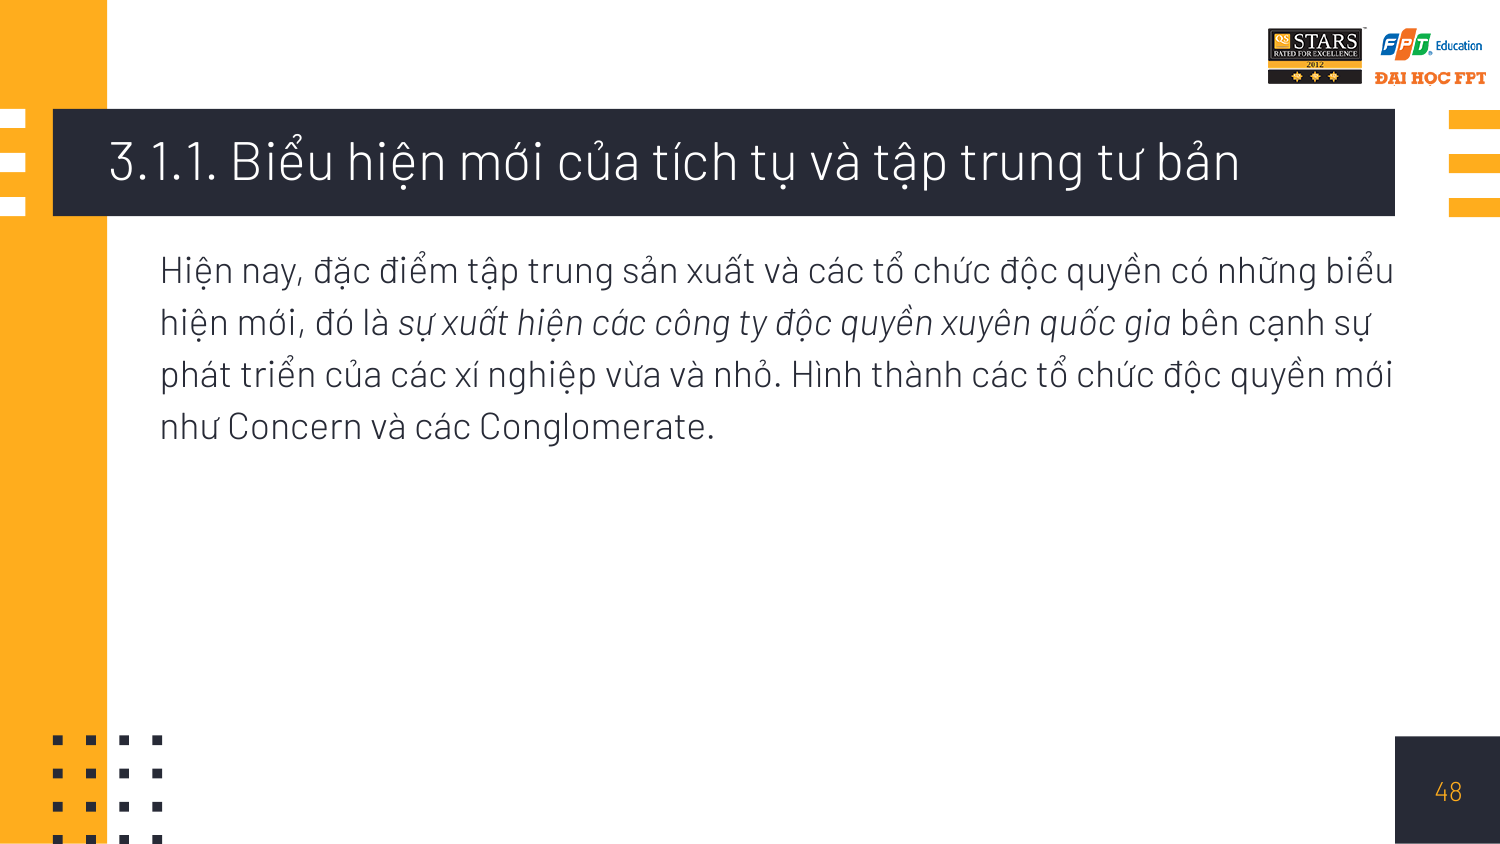

# 3.1.1. Biểu hiện mới của tích tụ và tập trung tư bản
Hiện nay, đặc điểm tập trung sản xuất và các tổ chức độc quyền có những biểu hiện mới, đó là sự xuất hiện các công ty độc quyền xuyên quốc gia bên cạnh sự phát triển của các xí nghiệp vừa và nhỏ. Hình thành các tổ chức độc quyền mới như Concern và các Conglomerate.
48